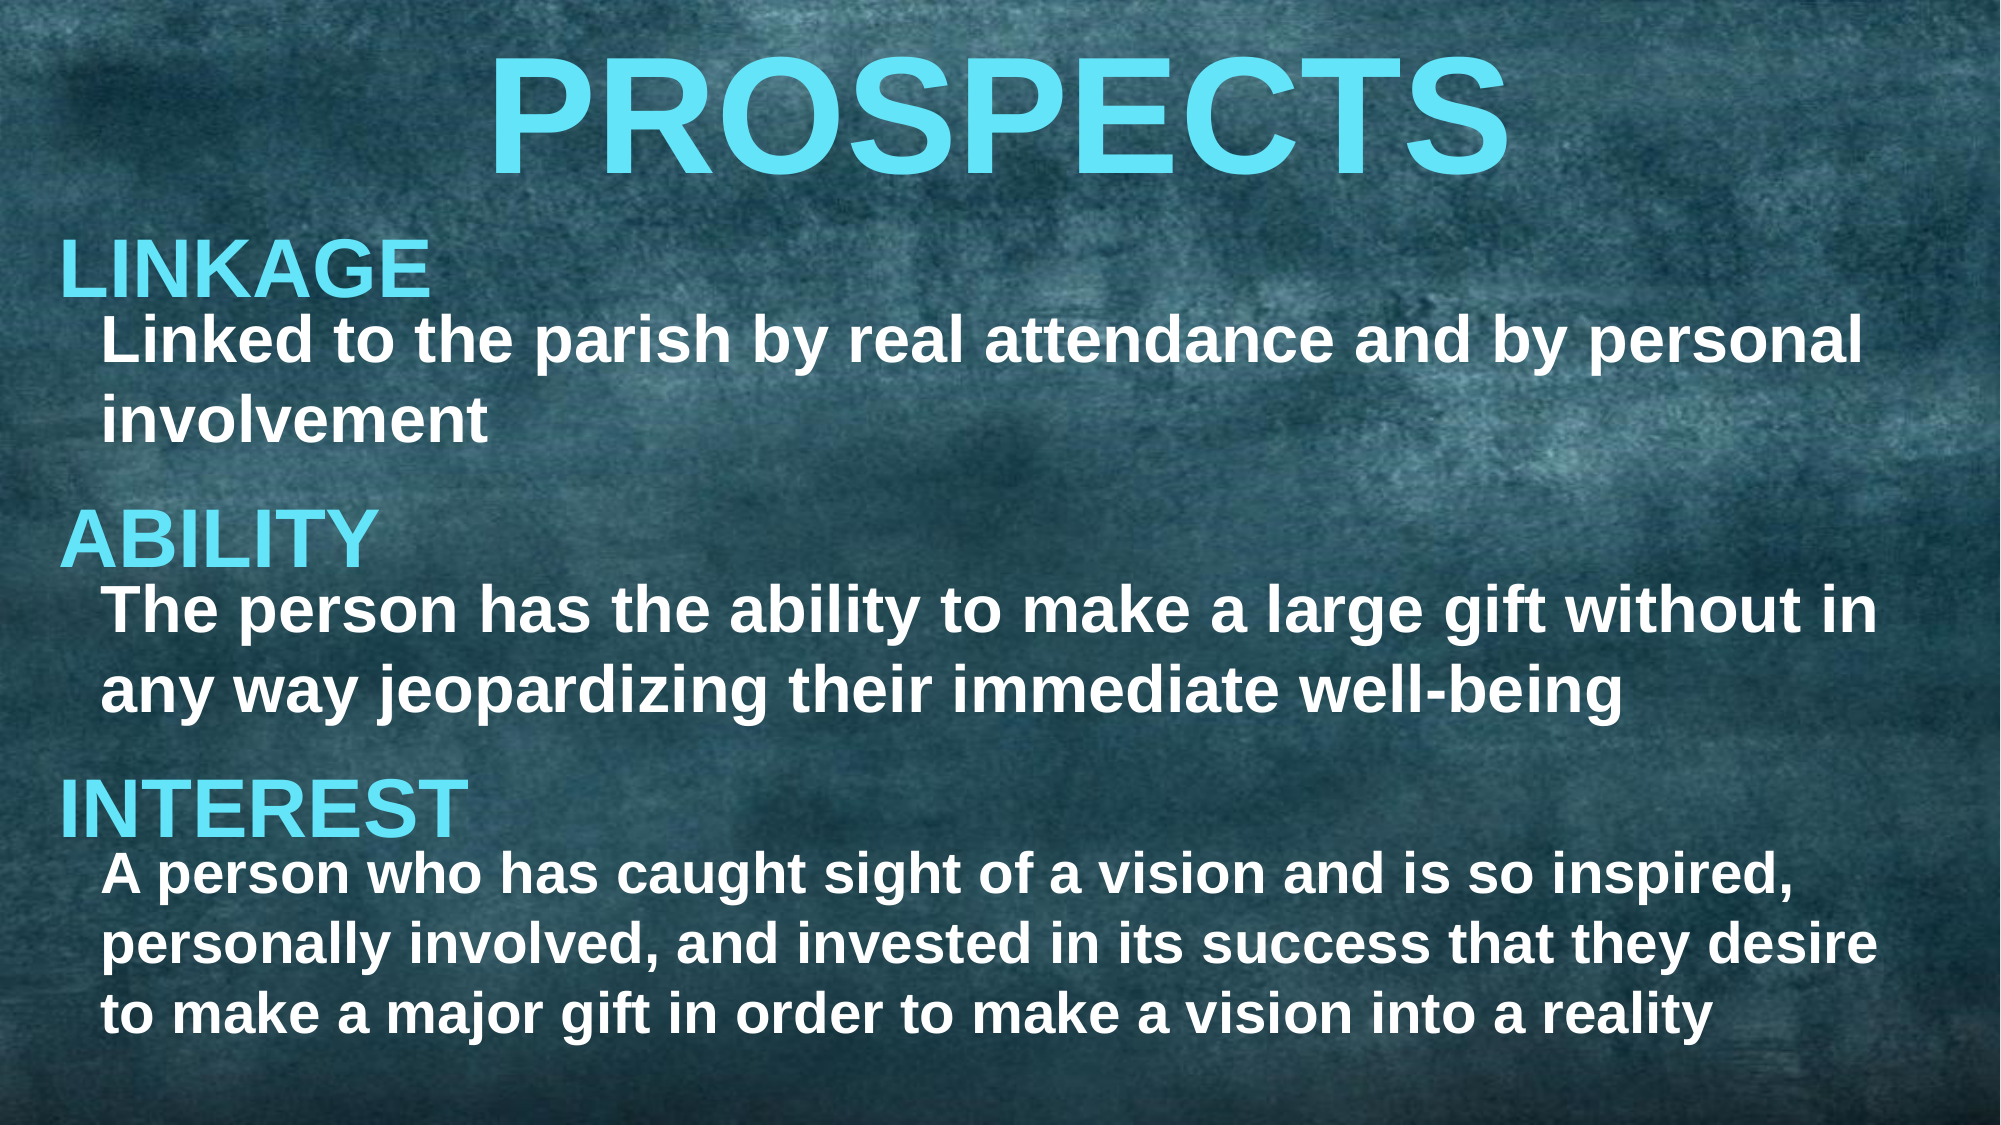

PROSPECTS
LINKAGE
Linked to the parish by real attendance and by personal involvement
ABILITY
The person has the ability to make a large gift without in any way jeopardizing their immediate well-being
INTEREST
A person who has caught sight of a vision and is so inspired, personally involved, and invested in its success that they desire to make a major gift in order to make a vision into a reality